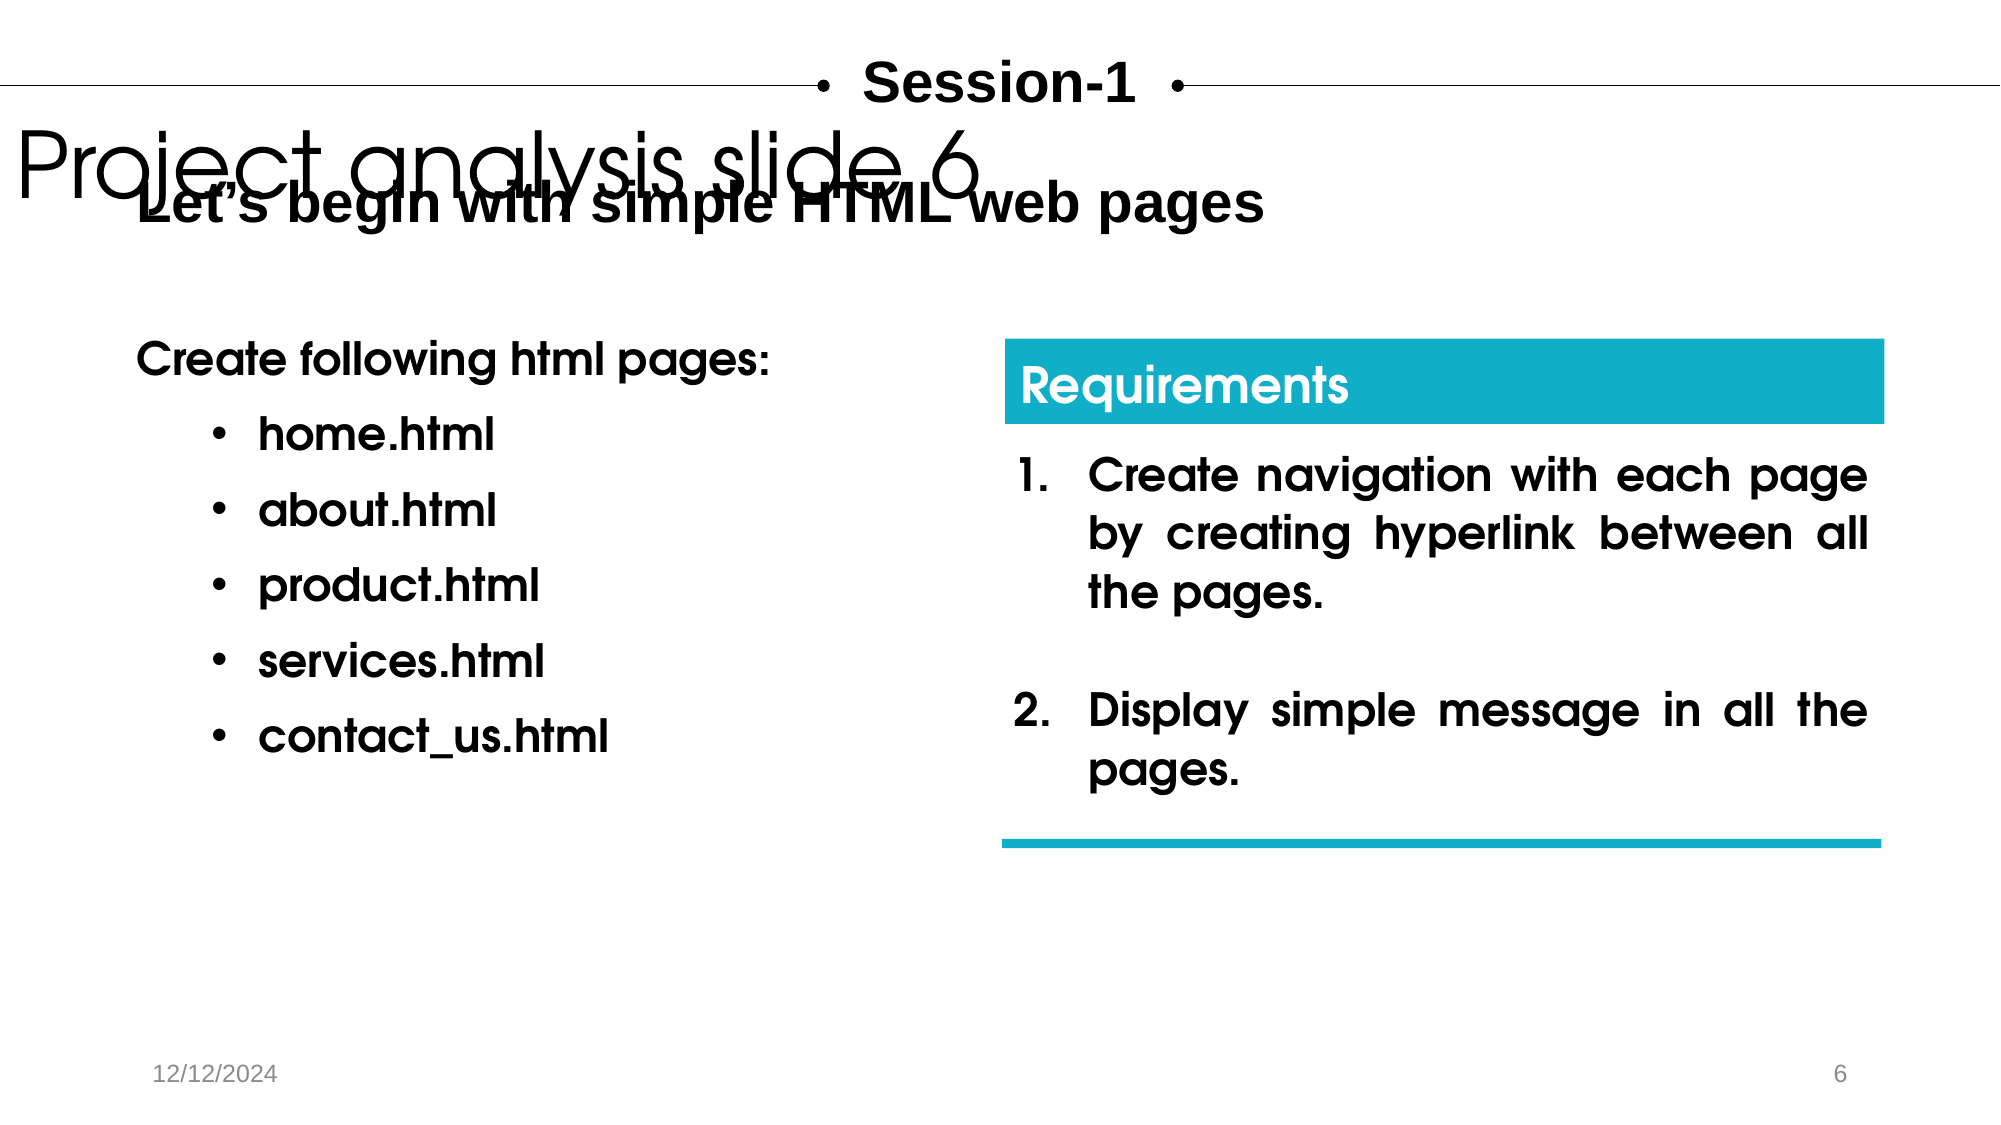

Session-1
Project analysis slide 6
Let’s begin with simple HTML web pages
Create following html pages:
home.html
about.html
product.html
services.html
contact_us.html
Requirements

Create navigation with each page by creating hyperlink between all the pages.

Display simple message in all the pages.

12/12/2024
6